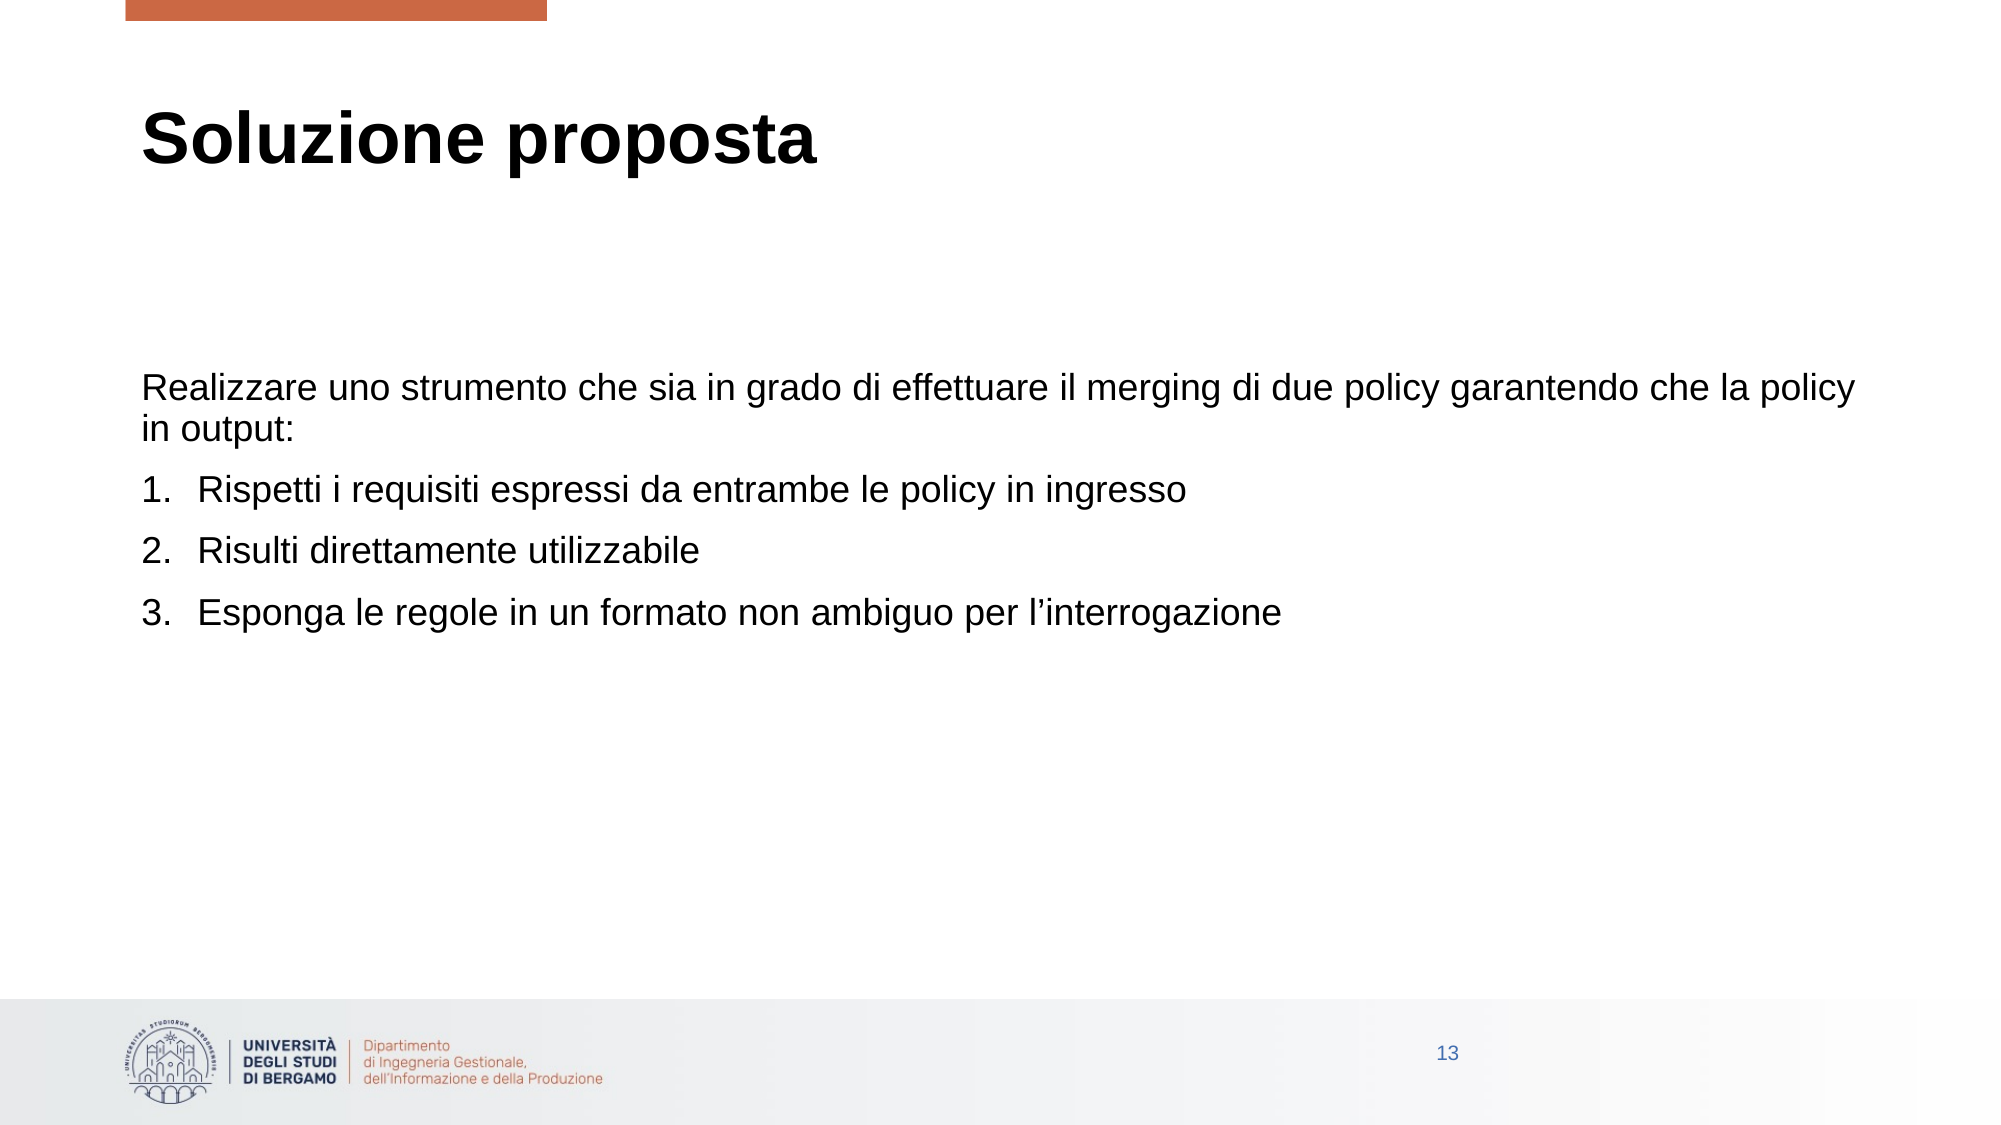

# Soluzione proposta
Realizzare uno strumento che sia in grado di effettuare il merging di due policy garantendo che la policy in output:
Rispetti i requisiti espressi da entrambe le policy in ingresso
Risulti direttamente utilizzabile
Esponga le regole in un formato non ambiguo per l’interrogazione

13